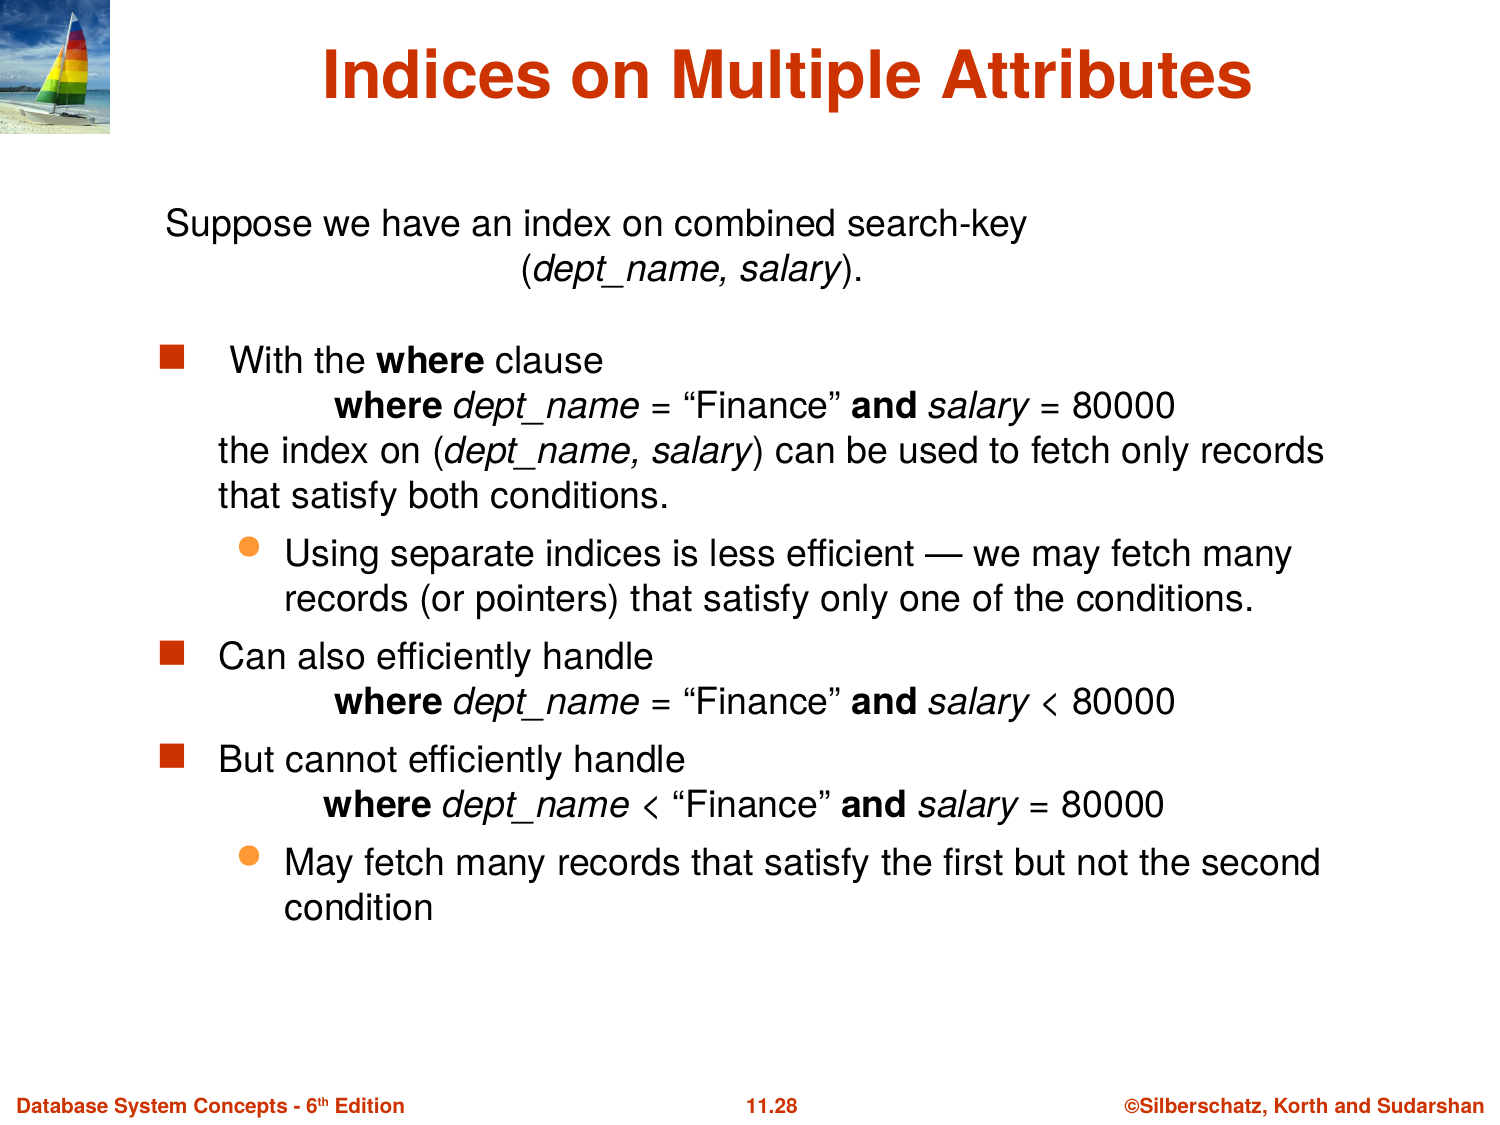

# Indices on Multiple Attributes
Suppose we have an index on combined search-key
	(dept_name, salary).
 With the where clause
           where dept_name = “Finance” and salary = 80000
the index on (dept_name, salary) can be used to fetch only records that satisfy both conditions.
Using separate indices is less efficient — we may fetch many records (or pointers) that satisfy only one of the conditions.
Can also efficiently handle
           where dept_name = “Finance” and salary < 80000
But cannot efficiently handle
          where dept_name < “Finance” and salary = 80000
May fetch many records that satisfy the first but not the second condition